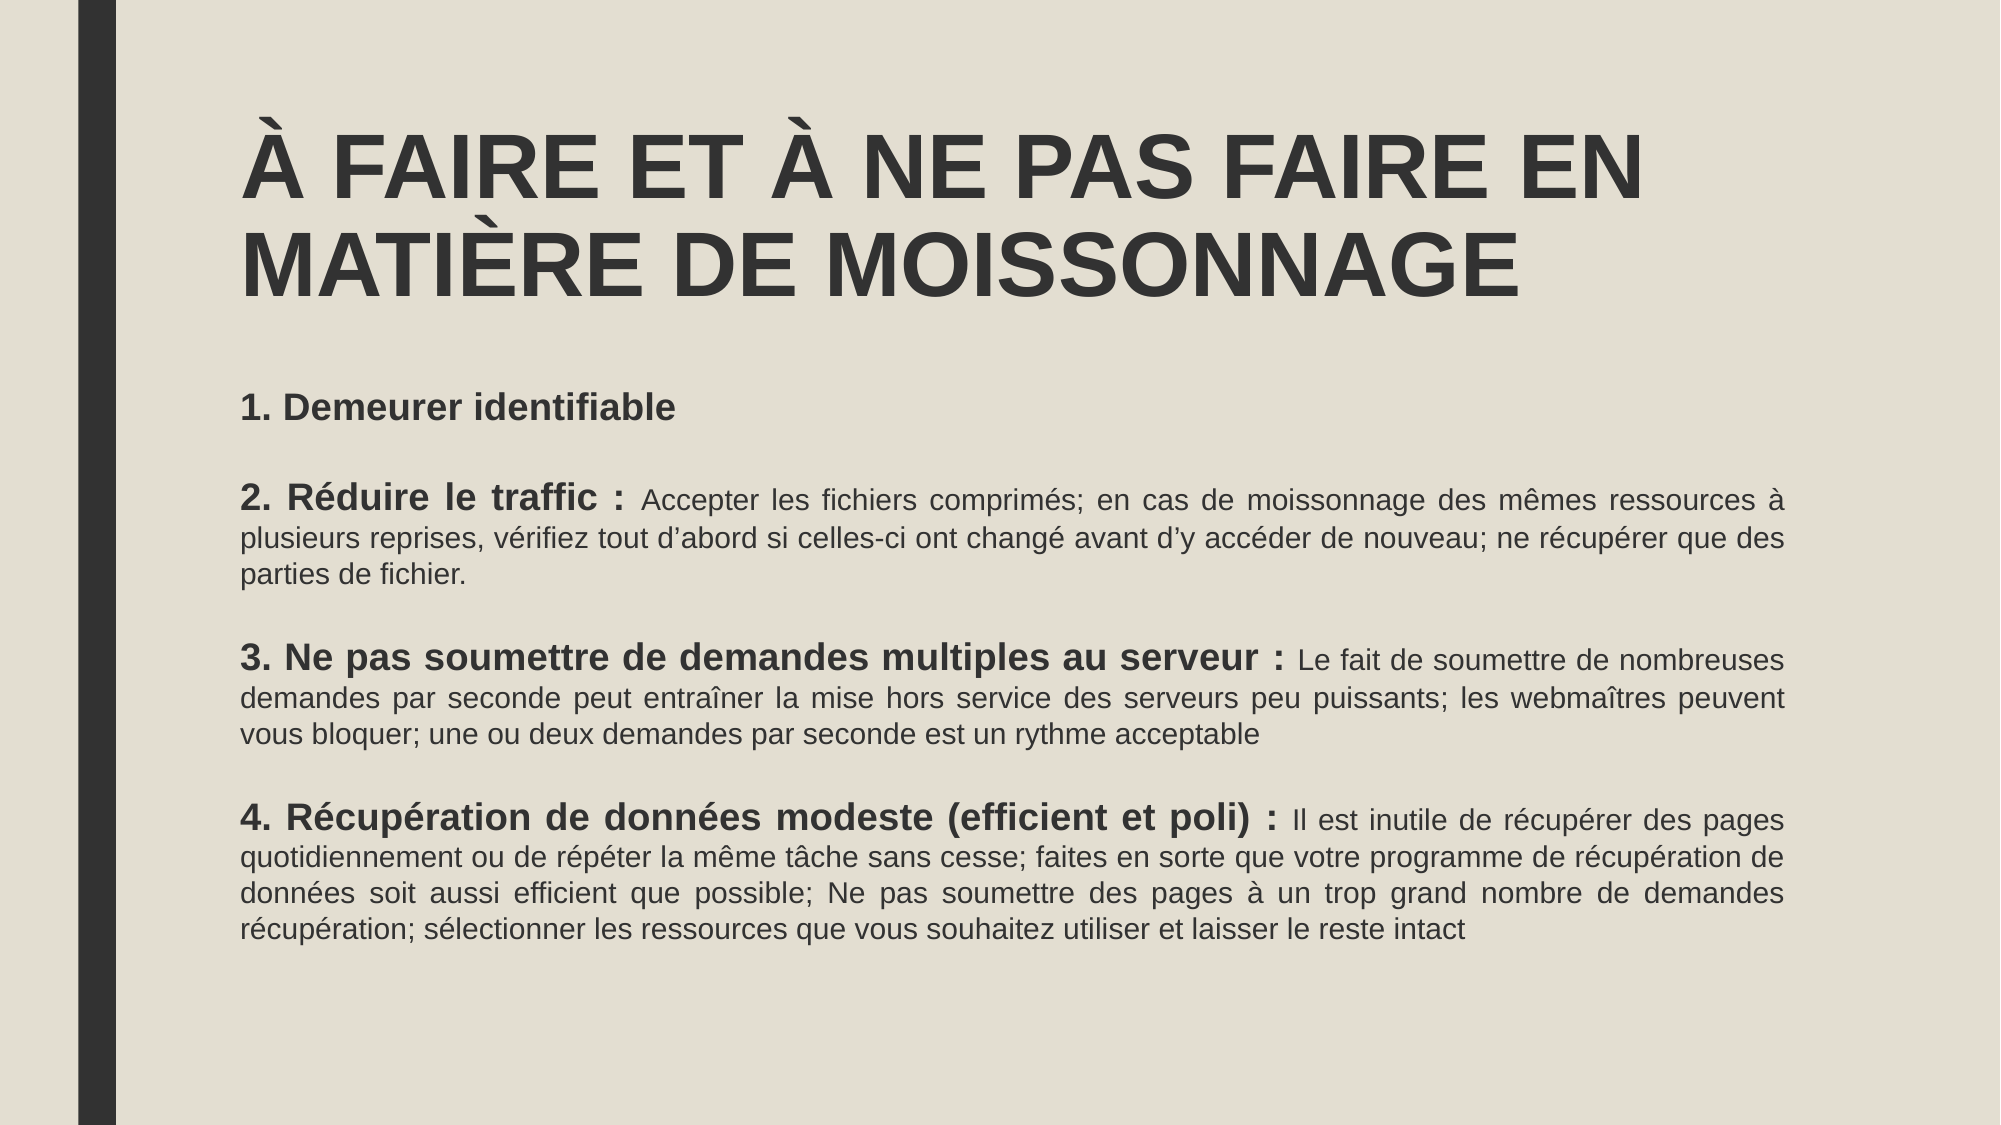

# À FAIRE ET À NE PAS FAIRE en matière de MOISSONNAGE
1. Demeurer identifiable

2. Réduire le traffic : Accepter les fichiers comprimés; en cas de moissonnage des mêmes ressources à plusieurs reprises, vérifiez tout d’abord si celles-ci ont changé avant d’y accéder de nouveau; ne récupérer que des parties de fichier.

3. Ne pas soumettre de demandes multiples au serveur : Le fait de soumettre de nombreuses demandes par seconde peut entraîner la mise hors service des serveurs peu puissants; les webmaîtres peuvent vous bloquer; une ou deux demandes par seconde est un rythme acceptable

4. Récupération de données modeste (efficient et poli) : Il est inutile de récupérer des pages quotidiennement ou de répéter la même tâche sans cesse; faites en sorte que votre programme de récupération de données soit aussi efficient que possible; Ne pas soumettre des pages à un trop grand nombre de demandes récupération; sélectionner les ressources que vous souhaitez utiliser et laisser le reste intact